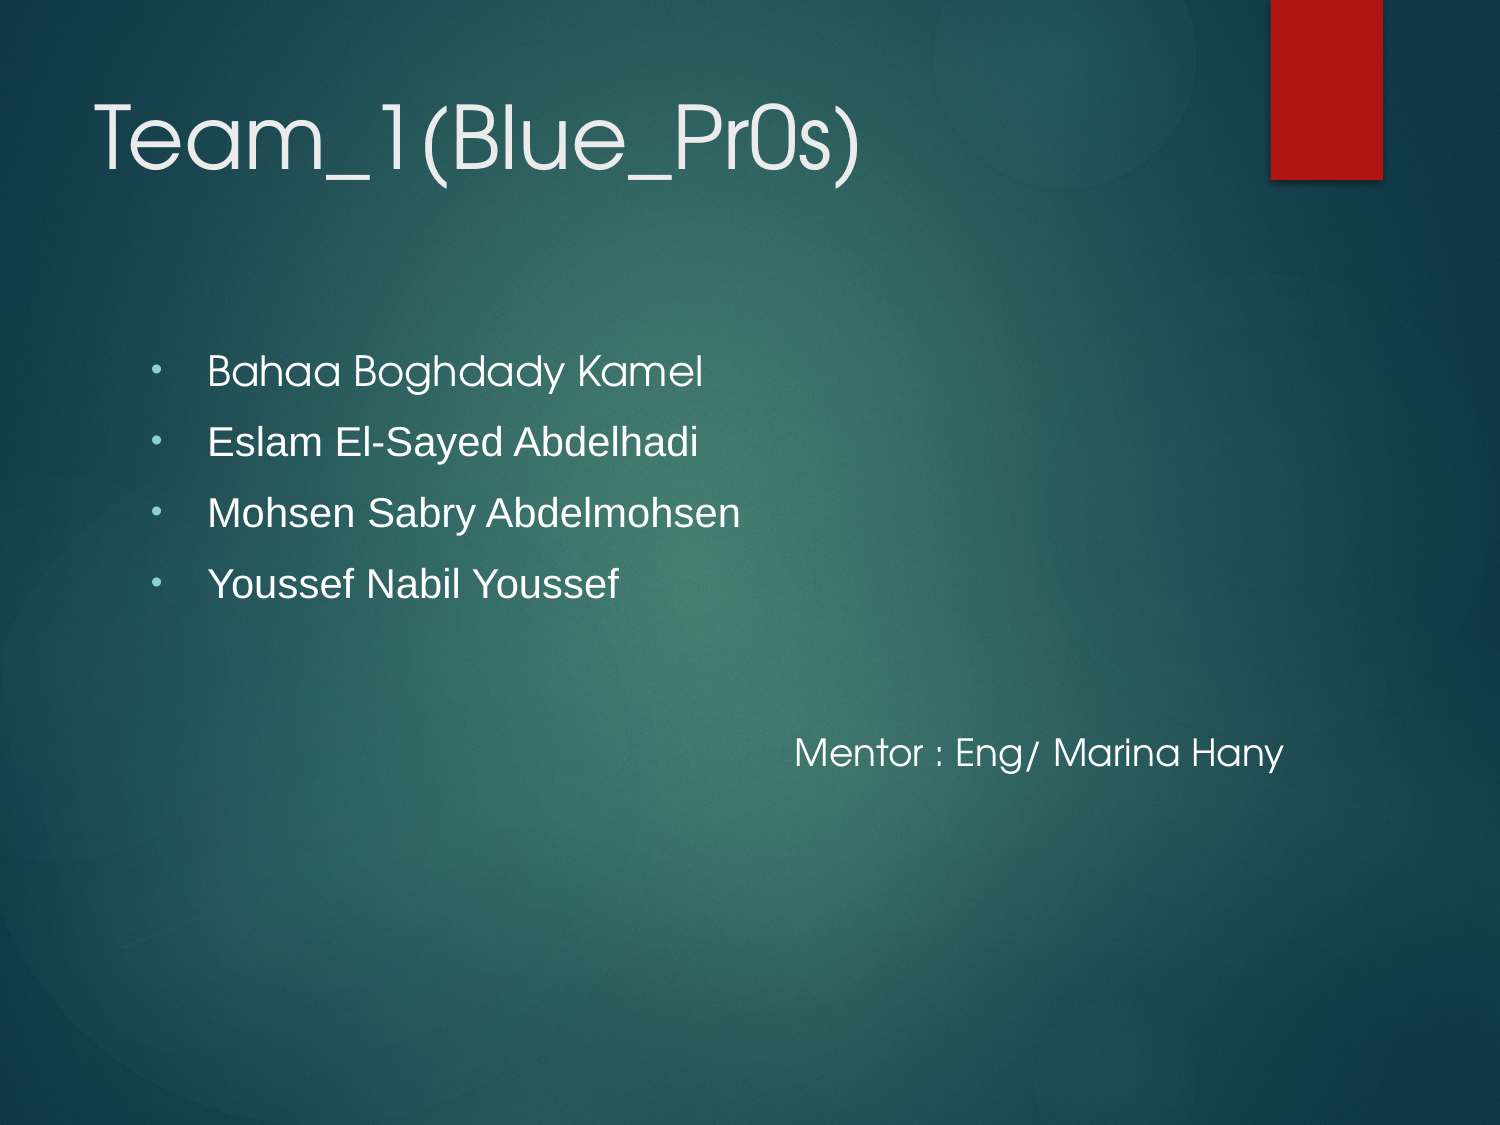

# Team_1(Blue_Pr0s)
Bahaa Boghdady Kamel
Eslam El-Sayed Abdelhadi
Mohsen Sabry Abdelmohsen
Youssef Nabil Youssef
Mentor : Eng/ Marina Hany